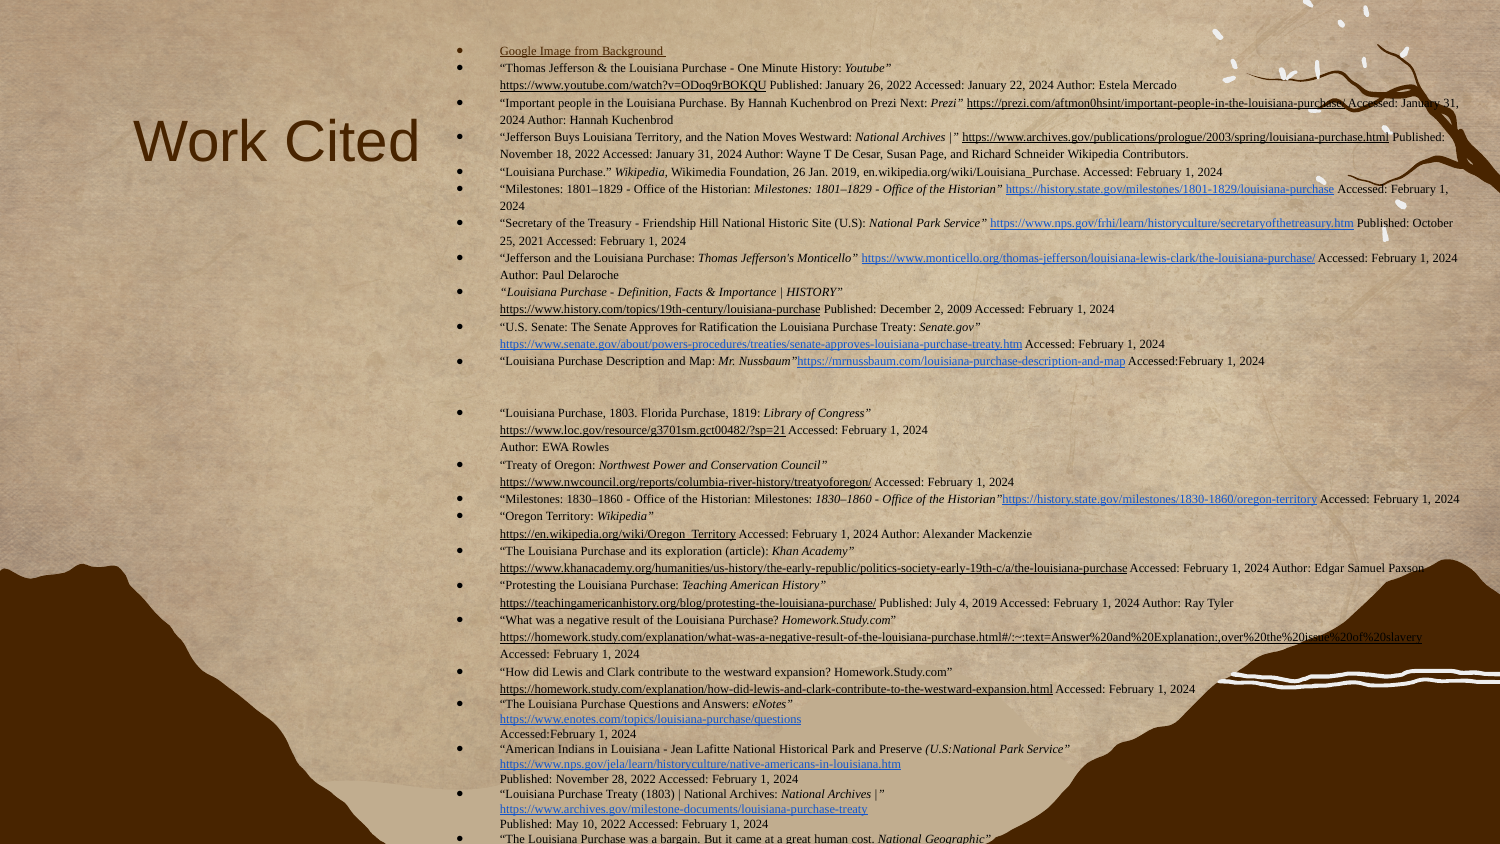

Google Image from Background
“Thomas Jefferson & the Louisiana Purchase - One Minute History: Youtube”
https://www.youtube.com/watch?v=ODoq9rBOKQU Published: January 26, 2022 Accessed: January 22, 2024 Author: Estela Mercado
“Important people in the Louisiana Purchase. By Hannah Kuchenbrod on Prezi Next: Prezi” https://prezi.com/aftmon0hsint/important-people-in-the-louisiana-purchase/ Accessed: January 31, 2024 Author: Hannah Kuchenbrod
“Jefferson Buys Louisiana Territory, and the Nation Moves Westward: National Archives |” https://www.archives.gov/publications/prologue/2003/spring/louisiana-purchase.html Published: November 18, 2022 Accessed: January 31, 2024 Author: Wayne T De Cesar, Susan Page, and Richard Schneider Wikipedia Contributors.
“Louisiana Purchase.” Wikipedia, Wikimedia Foundation, 26 Jan. 2019, en.wikipedia.org/wiki/Louisiana_Purchase. Accessed: February 1, 2024
“Milestones: 1801–1829 - Office of the Historian: Milestones: 1801–1829 - Office of the Historian” https://history.state.gov/milestones/1801-1829/louisiana-purchase Accessed: February 1, 2024
“Secretary of the Treasury - Friendship Hill National Historic Site (U.S): National Park Service” https://www.nps.gov/frhi/learn/historyculture/secretaryofthetreasury.htm Published: October 25, 2021 Accessed: February 1, 2024
“Jefferson and the Louisiana Purchase: Thomas Jefferson's Monticello” https://www.monticello.org/thomas-jefferson/louisiana-lewis-clark/the-louisiana-purchase/ Accessed: February 1, 2024 Author: Paul Delaroche
“Louisiana Purchase - Definition, Facts & Importance | HISTORY”
https://www.history.com/topics/19th-century/louisiana-purchase Published: December 2, 2009 Accessed: February 1, 2024
“U.S. Senate: The Senate Approves for Ratification the Louisiana Purchase Treaty: Senate.gov”https://www.senate.gov/about/powers-procedures/treaties/senate-approves-louisiana-purchase-treaty.htm Accessed: February 1, 2024
“Louisiana Purchase Description and Map: Mr. Nussbaum”https://mrnussbaum.com/louisiana-purchase-description-and-map Accessed:February 1, 2024

“Louisiana Purchase, 1803. Florida Purchase, 1819: Library of Congress”
https://www.loc.gov/resource/g3701sm.gct00482/?sp=21 Accessed: February 1, 2024
Author: EWA Rowles
“Treaty of Oregon: Northwest Power and Conservation Council”
https://www.nwcouncil.org/reports/columbia-river-history/treatyoforegon/ Accessed: February 1, 2024
“Milestones: 1830–1860 - Office of the Historian: Milestones: 1830–1860 - Office of the Historian”https://history.state.gov/milestones/1830-1860/oregon-territory Accessed: February 1, 2024
“Oregon Territory: Wikipedia”
https://en.wikipedia.org/wiki/Oregon_Territory Accessed: February 1, 2024 Author: Alexander Mackenzie
“The Louisiana Purchase and its exploration (article): Khan Academy”
https://www.khanacademy.org/humanities/us-history/the-early-republic/politics-society-early-19th-c/a/the-louisiana-purchase Accessed: February 1, 2024 Author: Edgar Samuel Paxson
“Protesting the Louisiana Purchase: Teaching American History”
https://teachingamericanhistory.org/blog/protesting-the-louisiana-purchase/ Published: July 4, 2019 Accessed: February 1, 2024 Author: Ray Tyler
“What was a negative result of the Louisiana Purchase? Homework.Study.com”
https://homework.study.com/explanation/what-was-a-negative-result-of-the-louisiana-purchase.html#/:~:text=Answer%20and%20Explanation:,over%20the%20issue%20of%20slavery Accessed: February 1, 2024
“How did Lewis and Clark contribute to the westward expansion? Homework.Study.com”
https://homework.study.com/explanation/how-did-lewis-and-clark-contribute-to-the-westward-expansion.html Accessed: February 1, 2024
“The Louisiana Purchase Questions and Answers: eNotes”
https://www.enotes.com/topics/louisiana-purchase/questions
Accessed:February 1, 2024
“American Indians in Louisiana - Jean Lafitte National Historical Park and Preserve (U.S:National Park Service” https://www.nps.gov/jela/learn/historyculture/native-americans-in-louisiana.htm
Published: November 28, 2022 Accessed: February 1, 2024
“Louisiana Purchase Treaty (1803) | National Archives: National Archives |”
https://www.archives.gov/milestone-documents/louisiana-purchase-treaty
Published: May 10, 2022 Accessed: February 1, 2024
“The Louisiana Purchase was a bargain. But it came at a great human cost. National Geographic” https://www.nationalgeographic.com/history/article/louisiana-purchase-bargain-came-great-human-cost Published: April 30, 2020 Accessed: February 1, 2024 Author: Erin Blakemore

# Work Cited